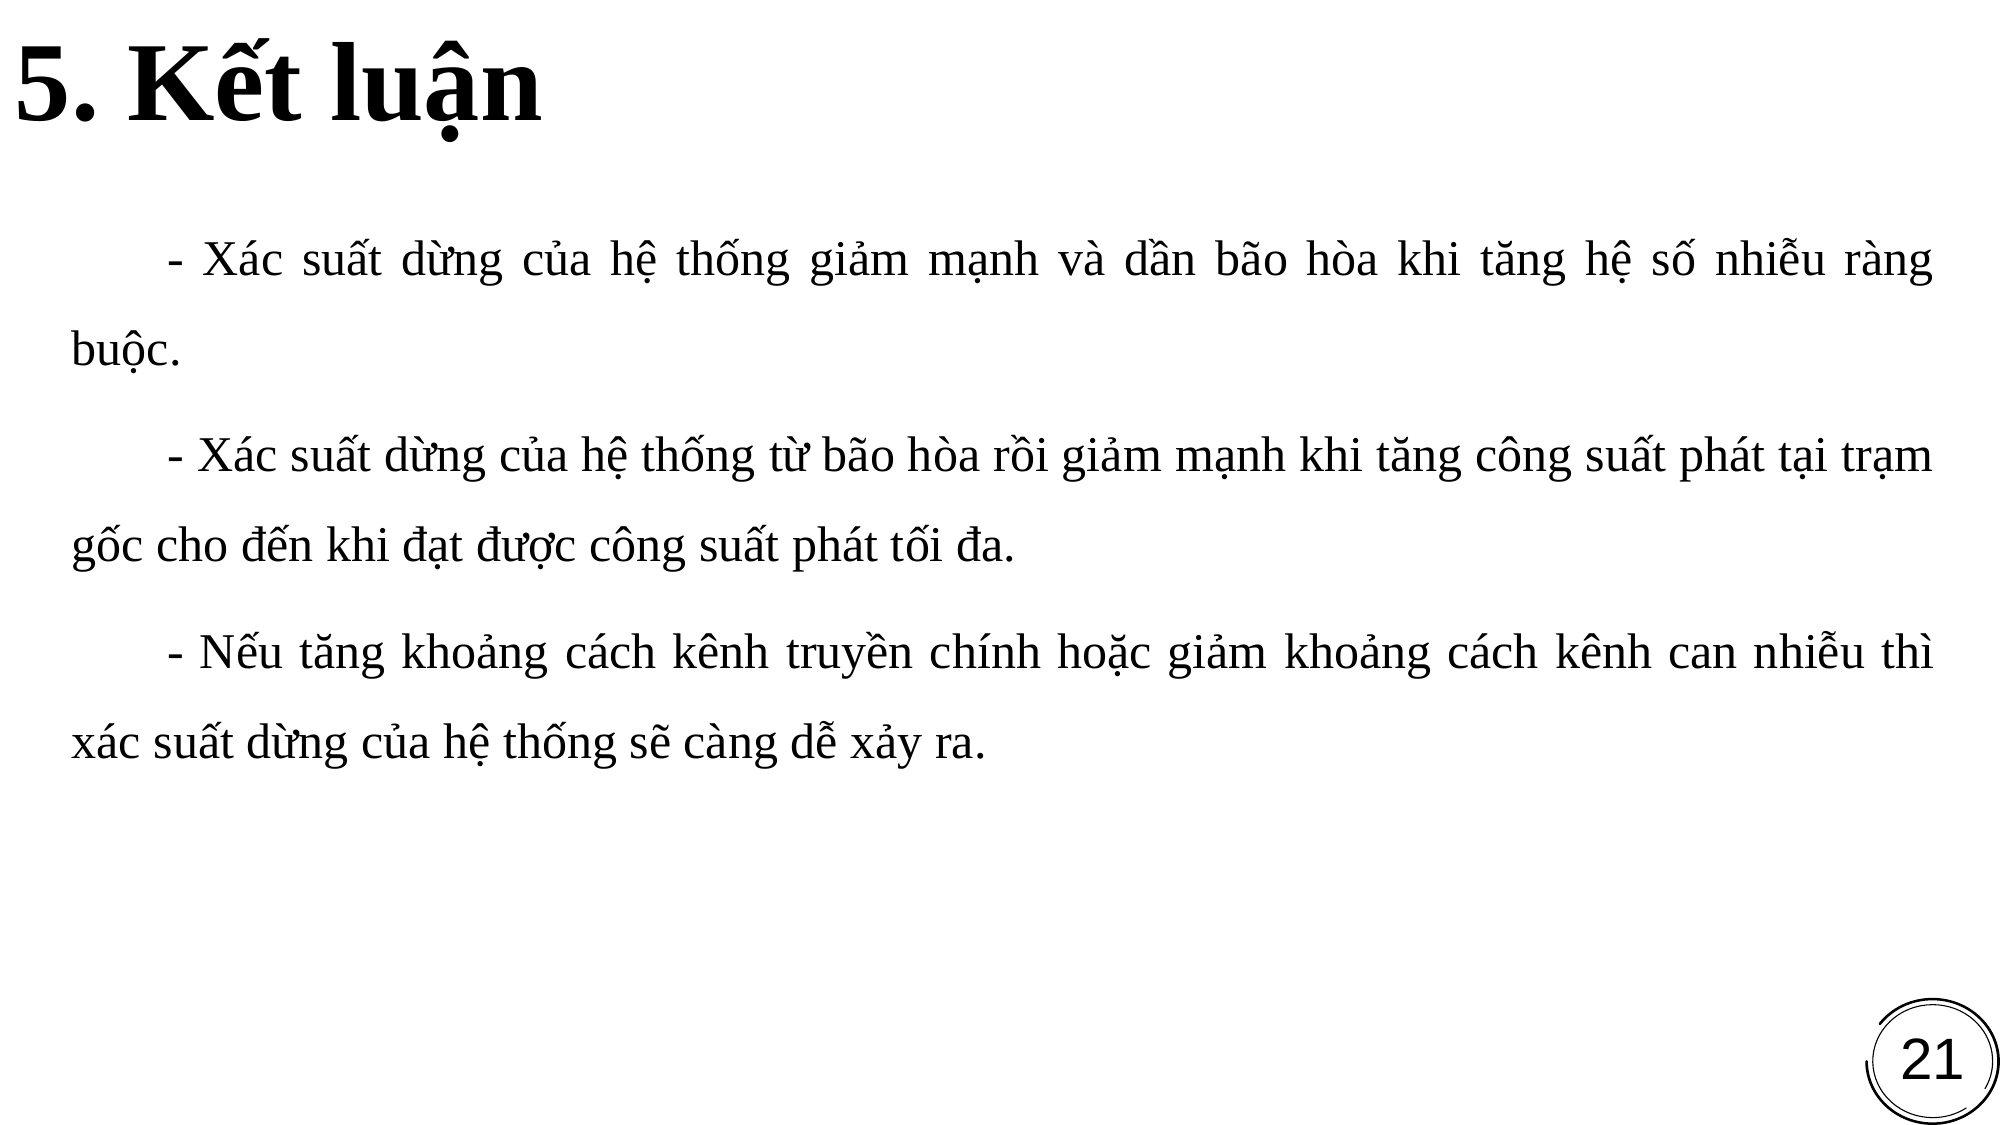

5. Kết luận
	- Xác suất dừng của hệ thống giảm mạnh và dần bão hòa khi tăng hệ số nhiễu ràng buộc.
	- Xác suất dừng của hệ thống từ bão hòa rồi giảm mạnh khi tăng công suất phát tại trạm gốc cho đến khi đạt được công suất phát tối đa.
	- Nếu tăng khoảng cách kênh truyền chính hoặc giảm khoảng cách kênh can nhiễu thì xác suất dừng của hệ thống sẽ càng dễ xảy ra.

21